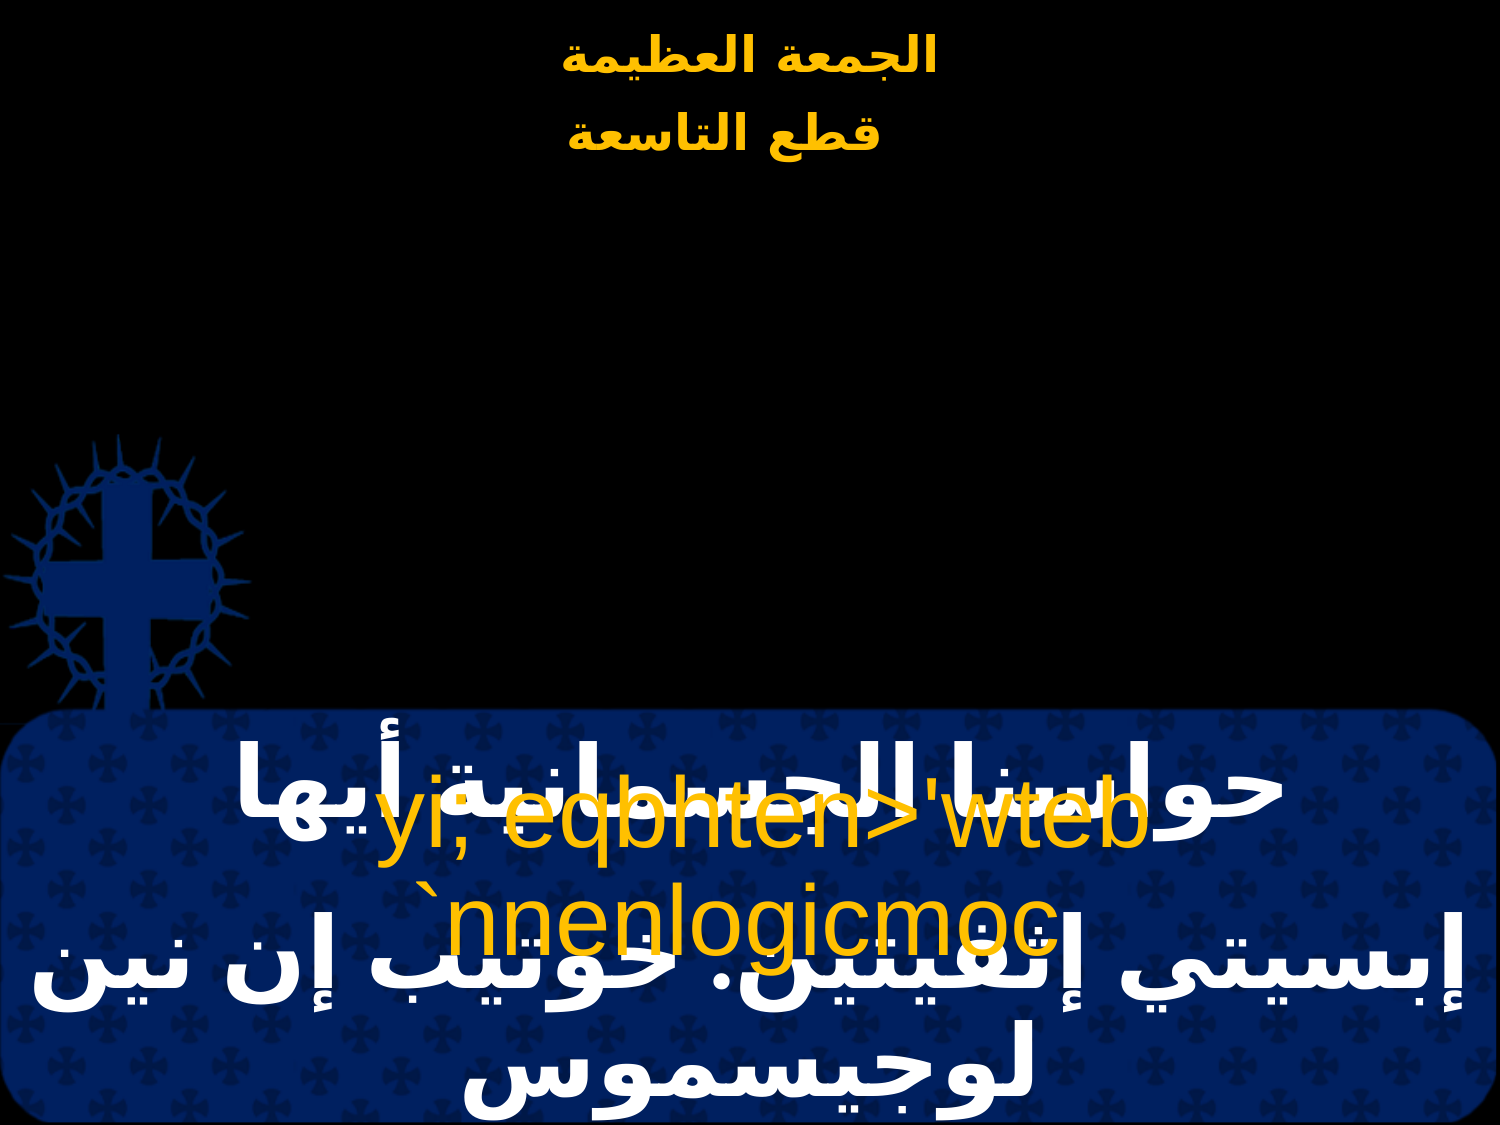

# حواسنا الجسمانية أيها
 yi; eqbhten>'wteb `nnenlogicmoc
إبسيتي إثفيتين. خوتيب إن نين لوجيسموس